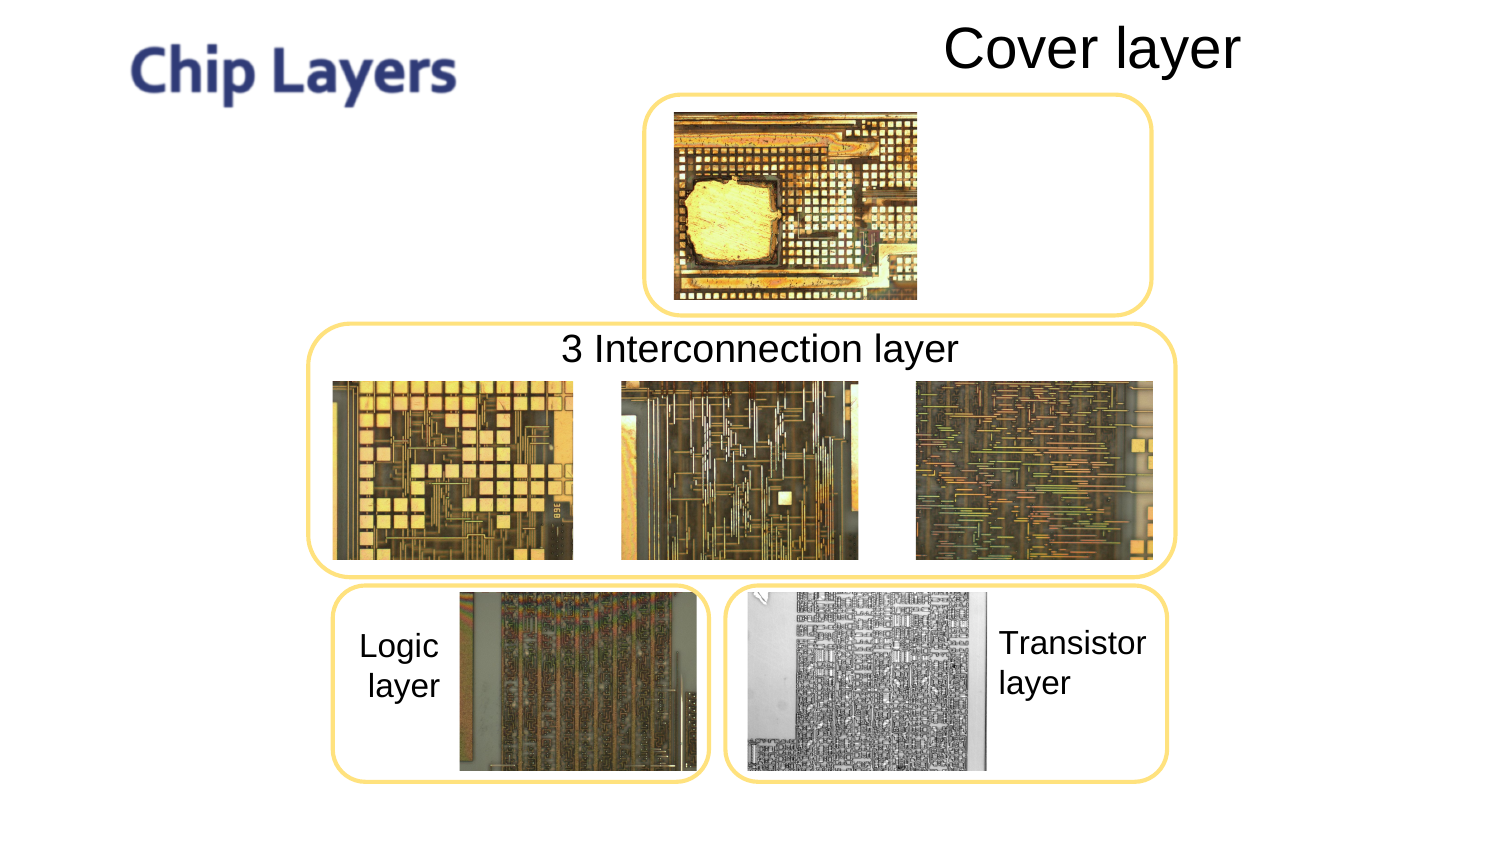

# Cover layer

3 Interconnection layer

Transistor  layer
Logic  layer